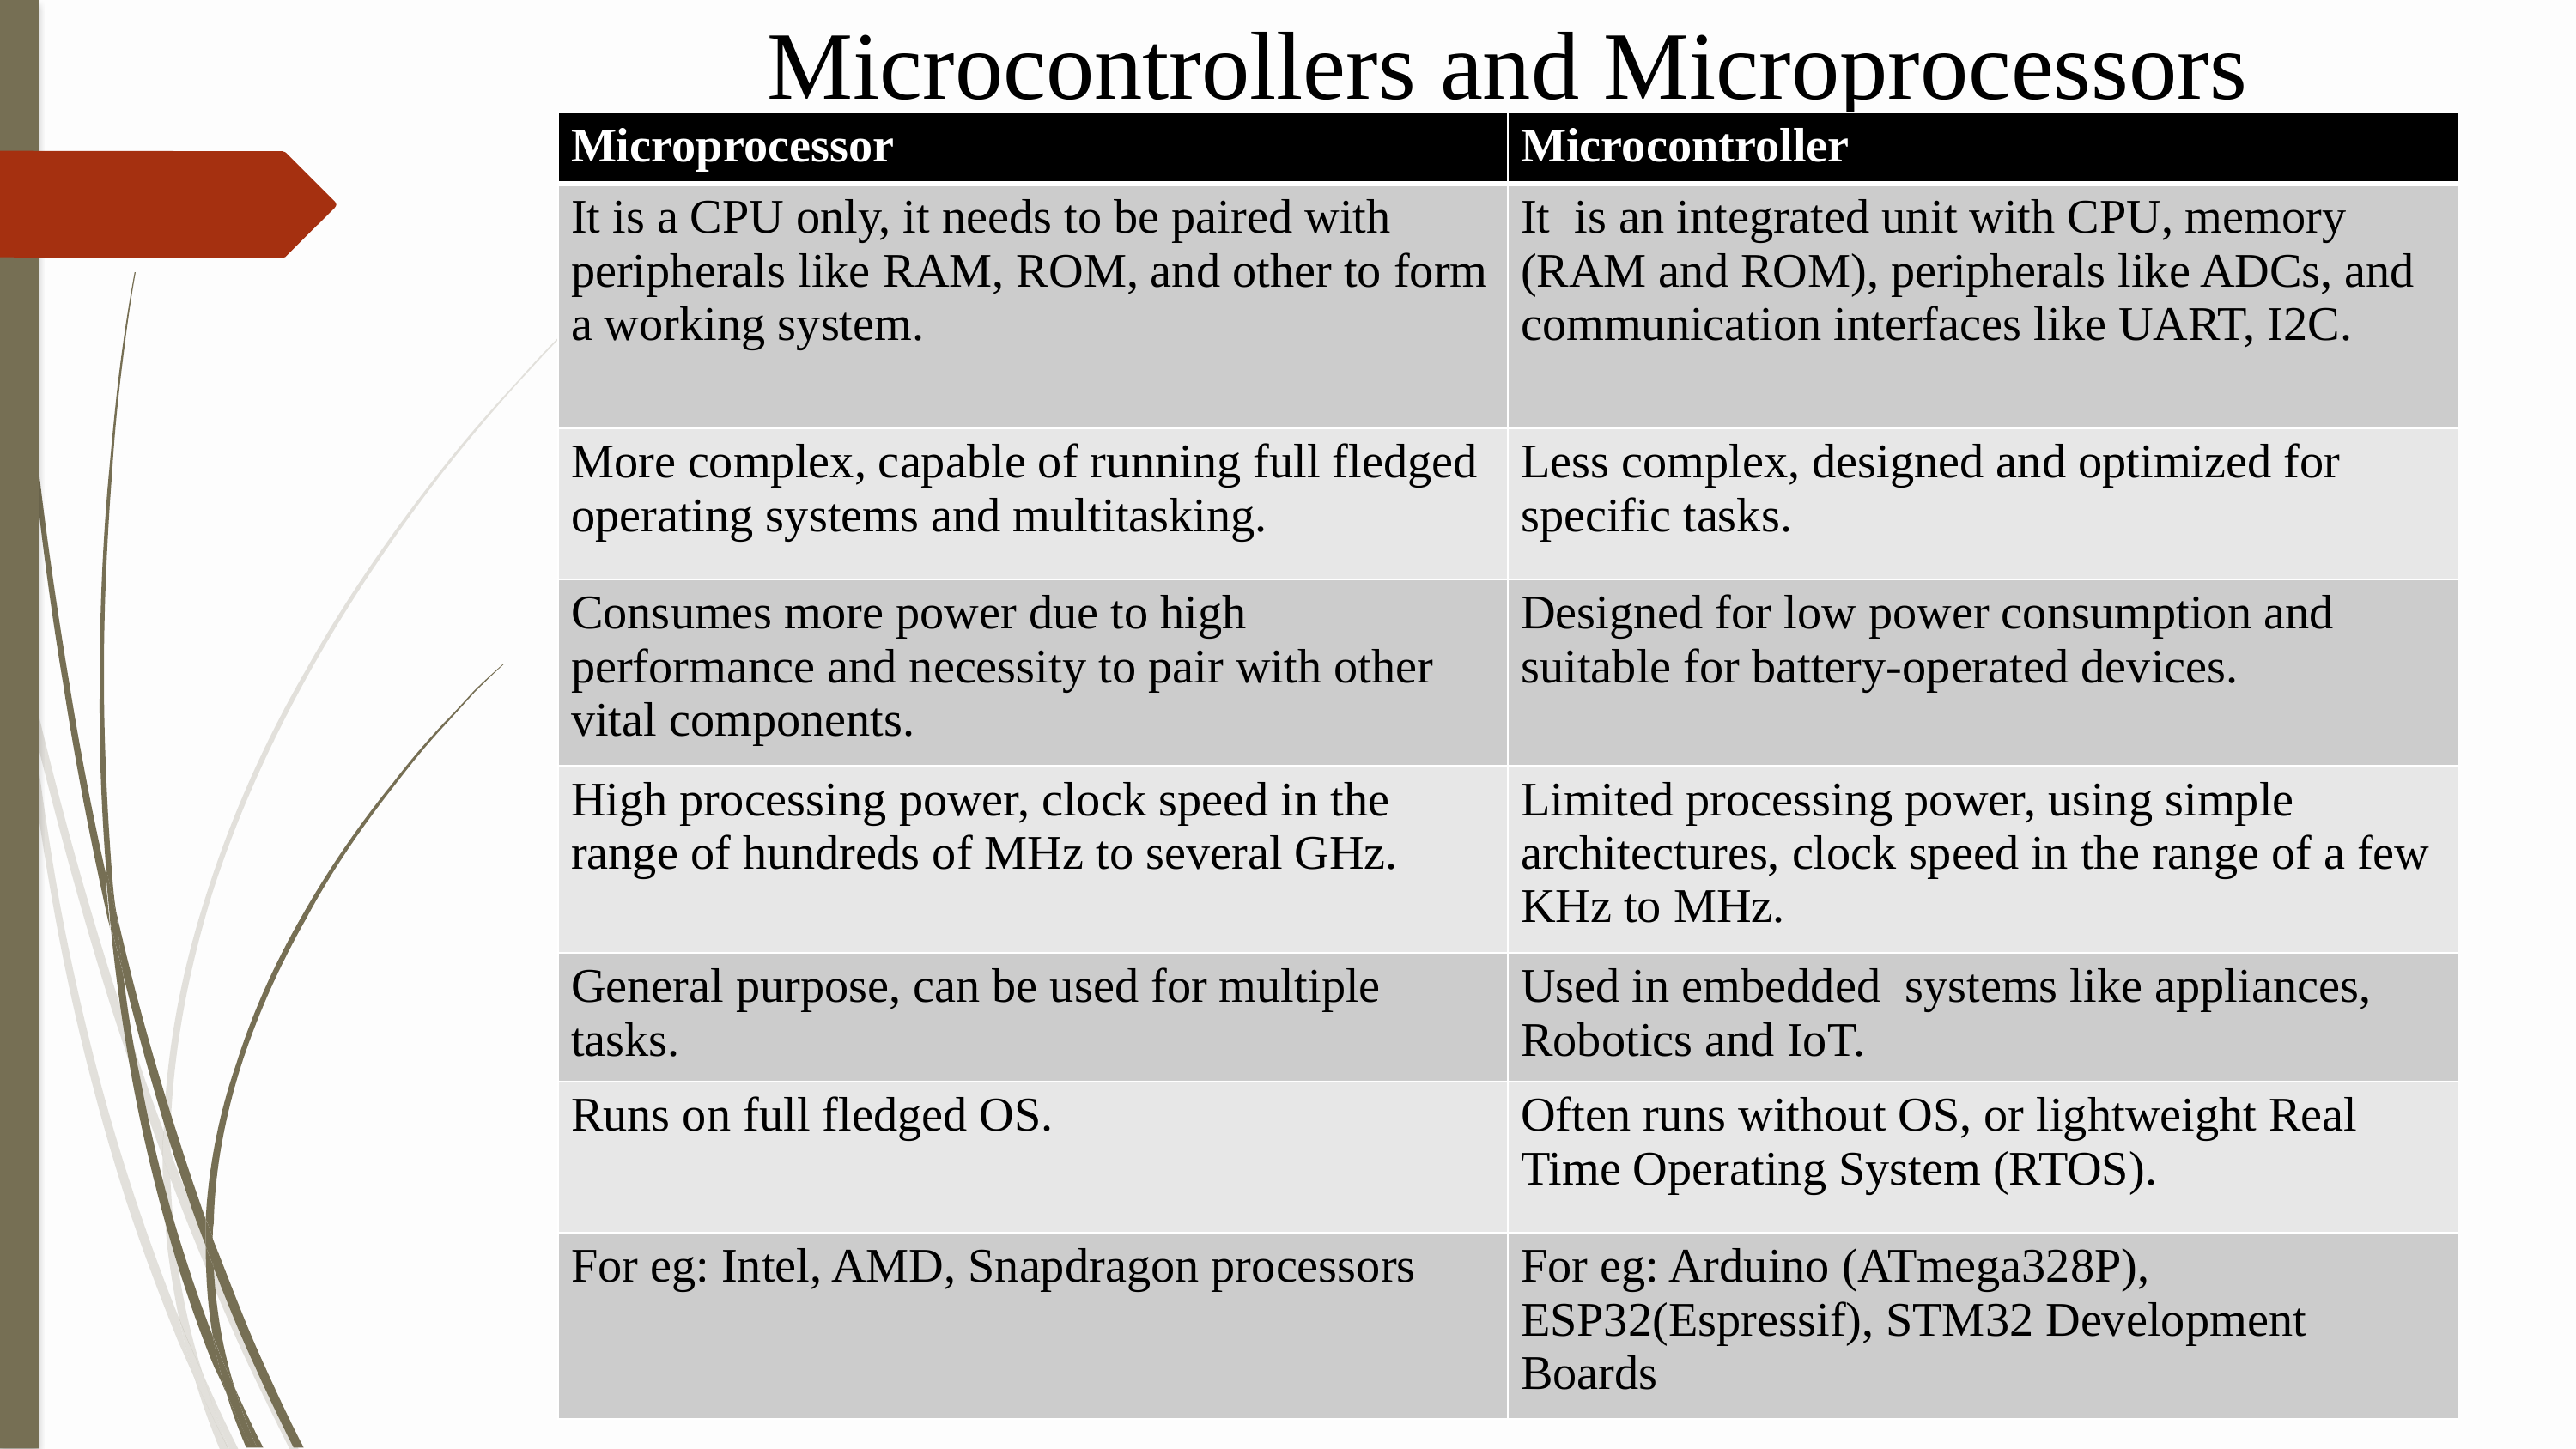

Microcontrollers and Microprocessors
| Microprocessor | Microcontroller |
| --- | --- |
| It is a CPU only, it needs to be paired with peripherals like RAM, ROM, and other to form a working system. | It is an integrated unit with CPU, memory (RAM and ROM), peripherals like ADCs, and communication interfaces like UART, I2C. |
| More complex, capable of running full fledged operating systems and multitasking. | Less complex, designed and optimized for specific tasks. |
| Consumes more power due to high performance and necessity to pair with other vital components. | Designed for low power consumption and suitable for battery-operated devices. |
| High processing power, clock speed in the range of hundreds of MHz to several GHz. | Limited processing power, using simple architectures, clock speed in the range of a few KHz to MHz. |
| General purpose, can be used for multiple tasks. | Used in embedded systems like appliances, Robotics and IoT. |
| Runs on full fledged OS. | Often runs without OS, or lightweight Real Time Operating System (RTOS). |
| For eg: Intel, AMD, Snapdragon processors | For eg: Arduino (ATmega328P), ESP32(Espressif), STM32 Development Boards |